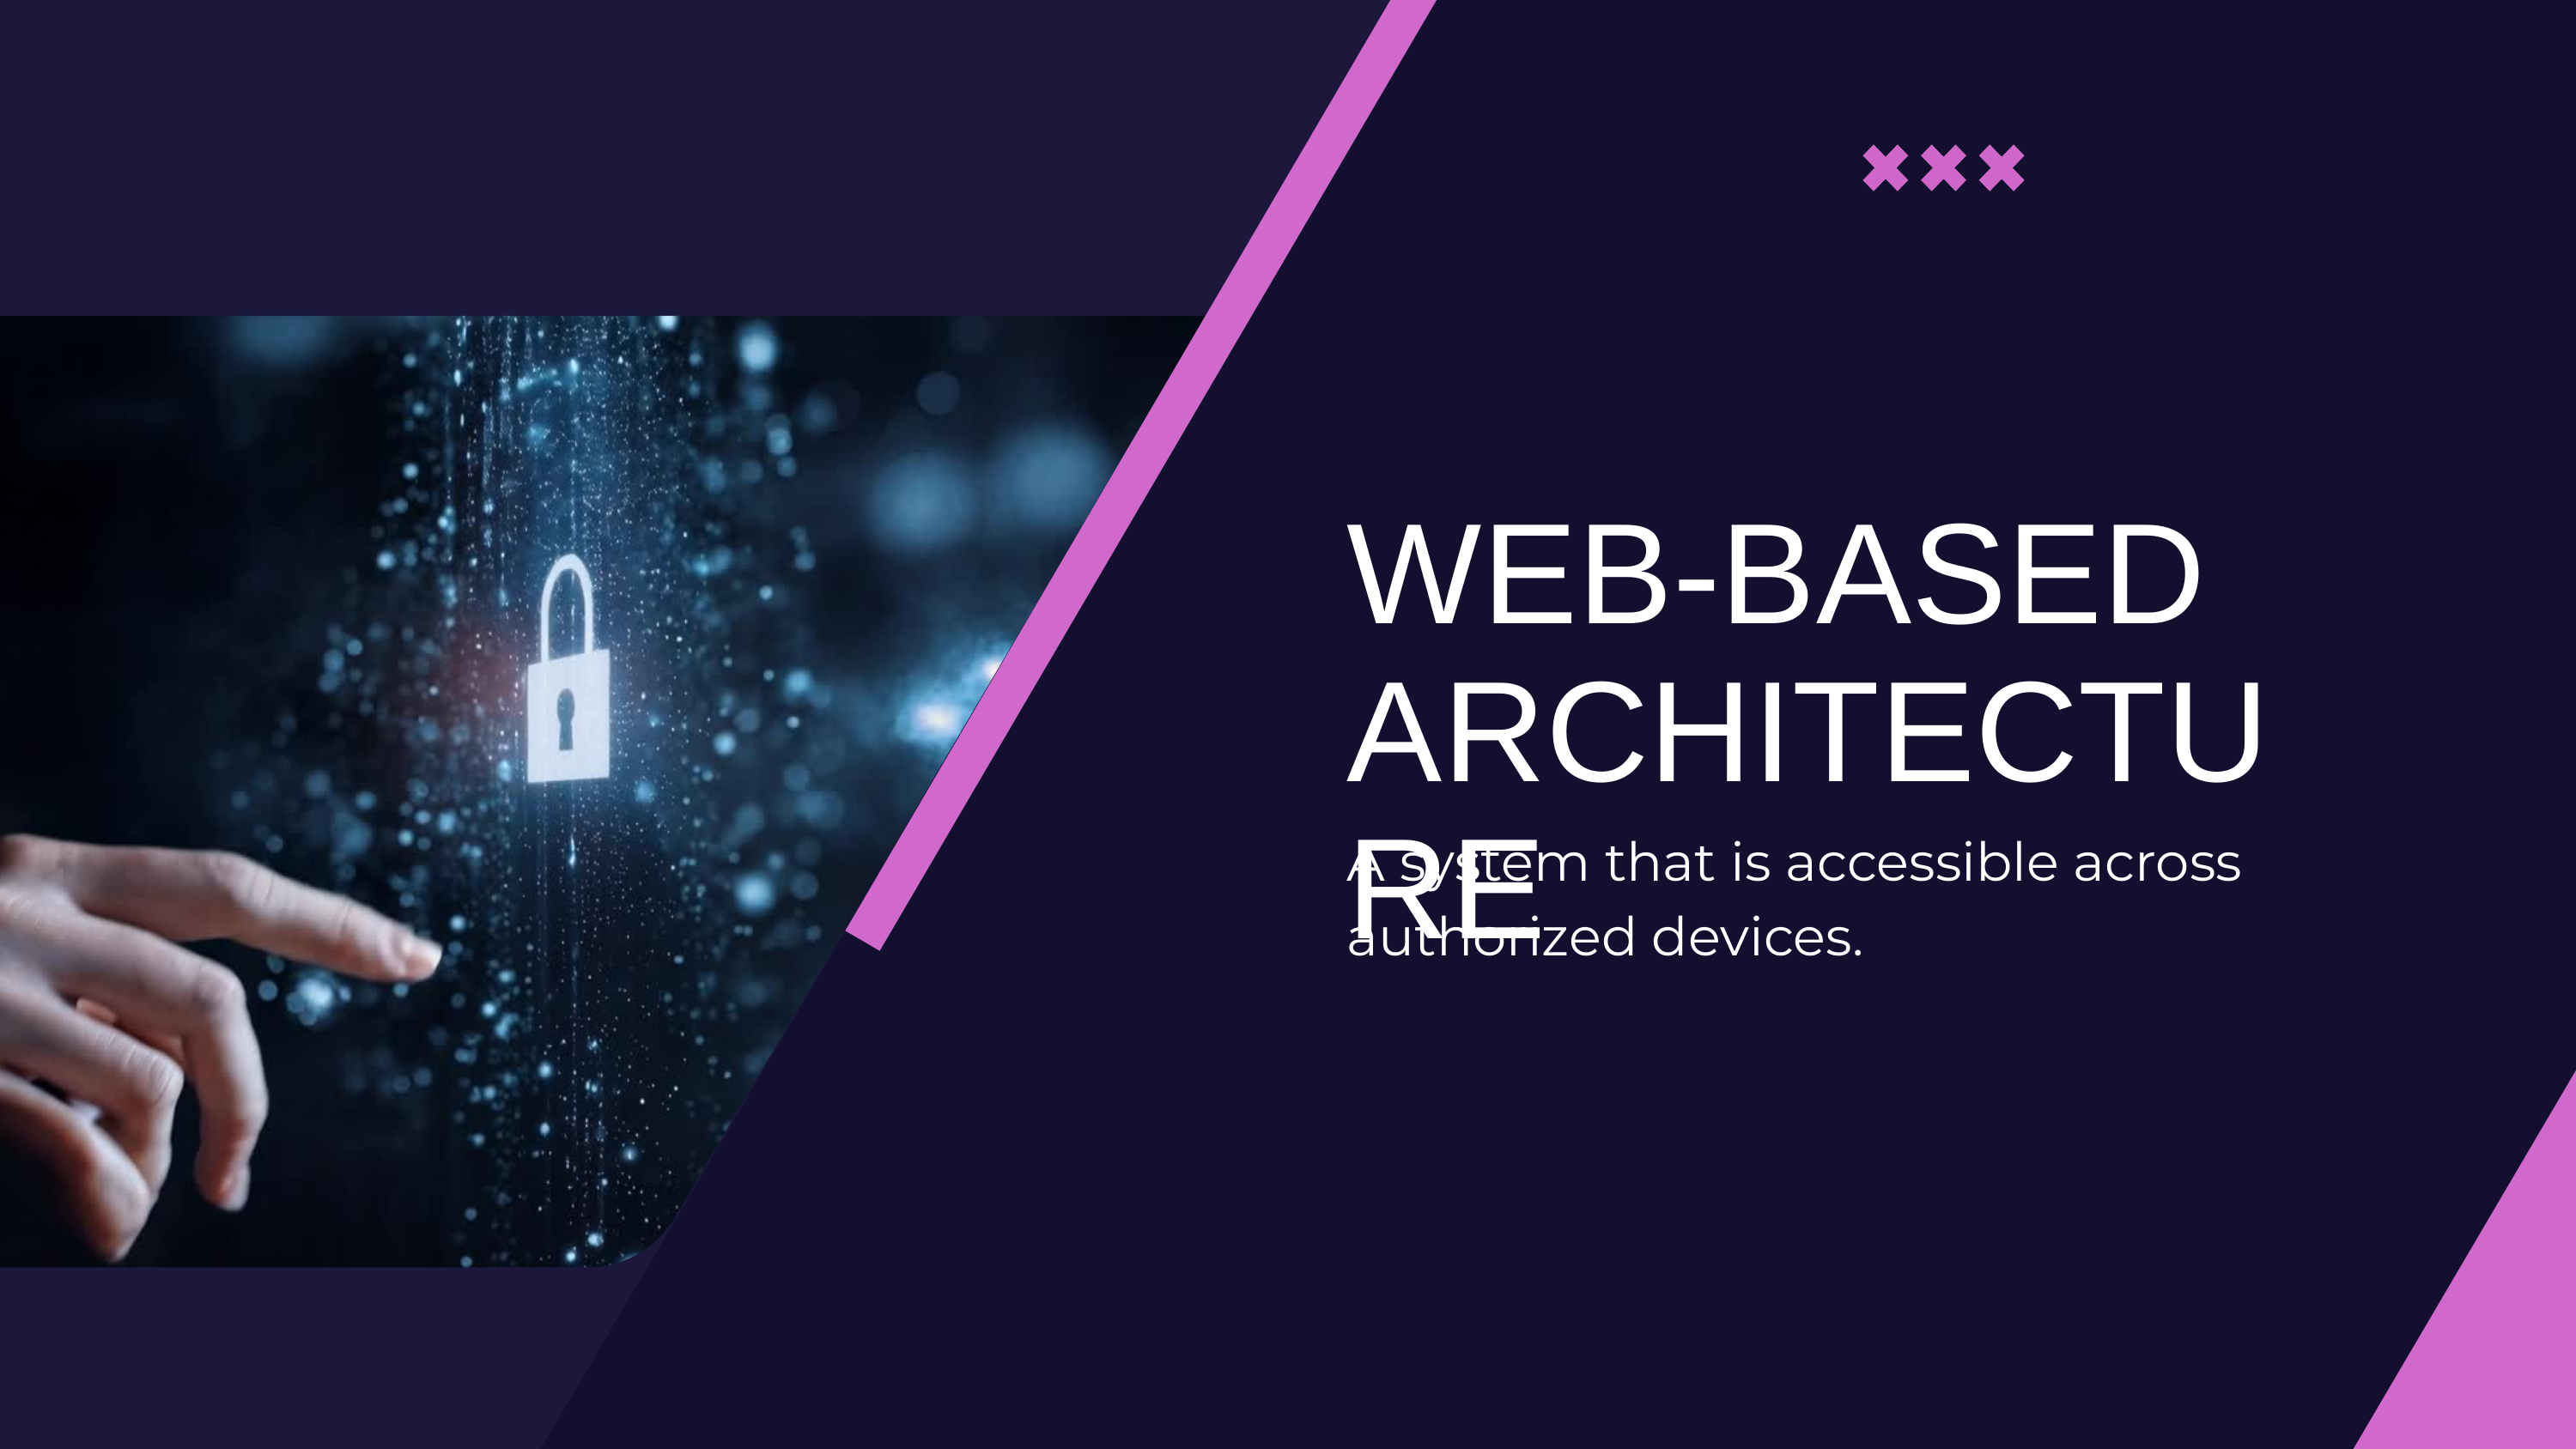

WEB-BASED ARCHITECTURE
A system that is accessible across authorized devices.